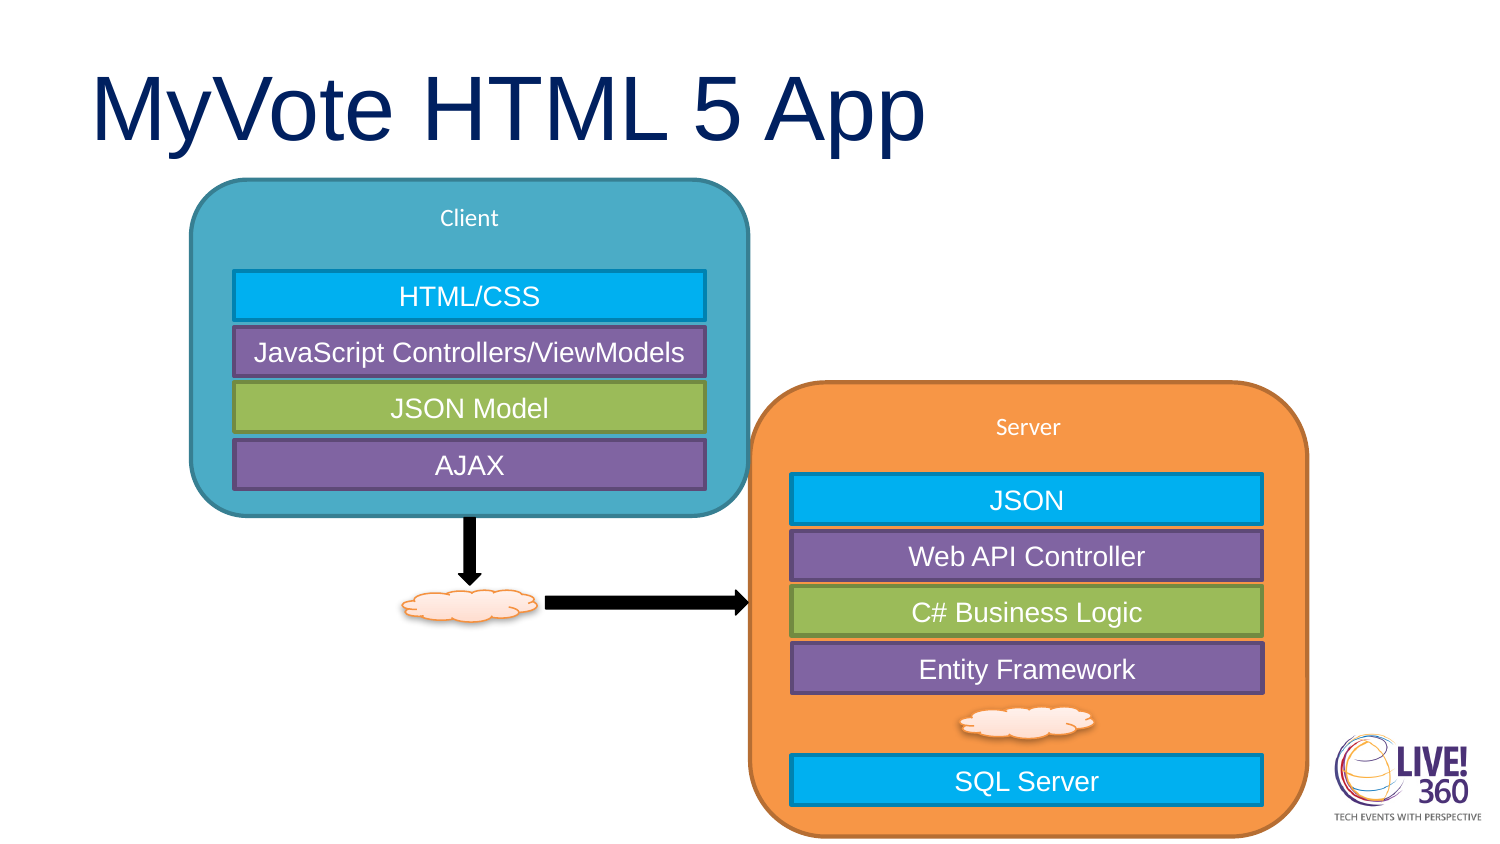

# MyVote HTML 5 App
Client
HTML/CSS
JavaScript Controllers/ViewModels
JSON Model
Server
AJAX
JSON

Web API Controller
C# Business Logic

Entity Framework

SQL Server